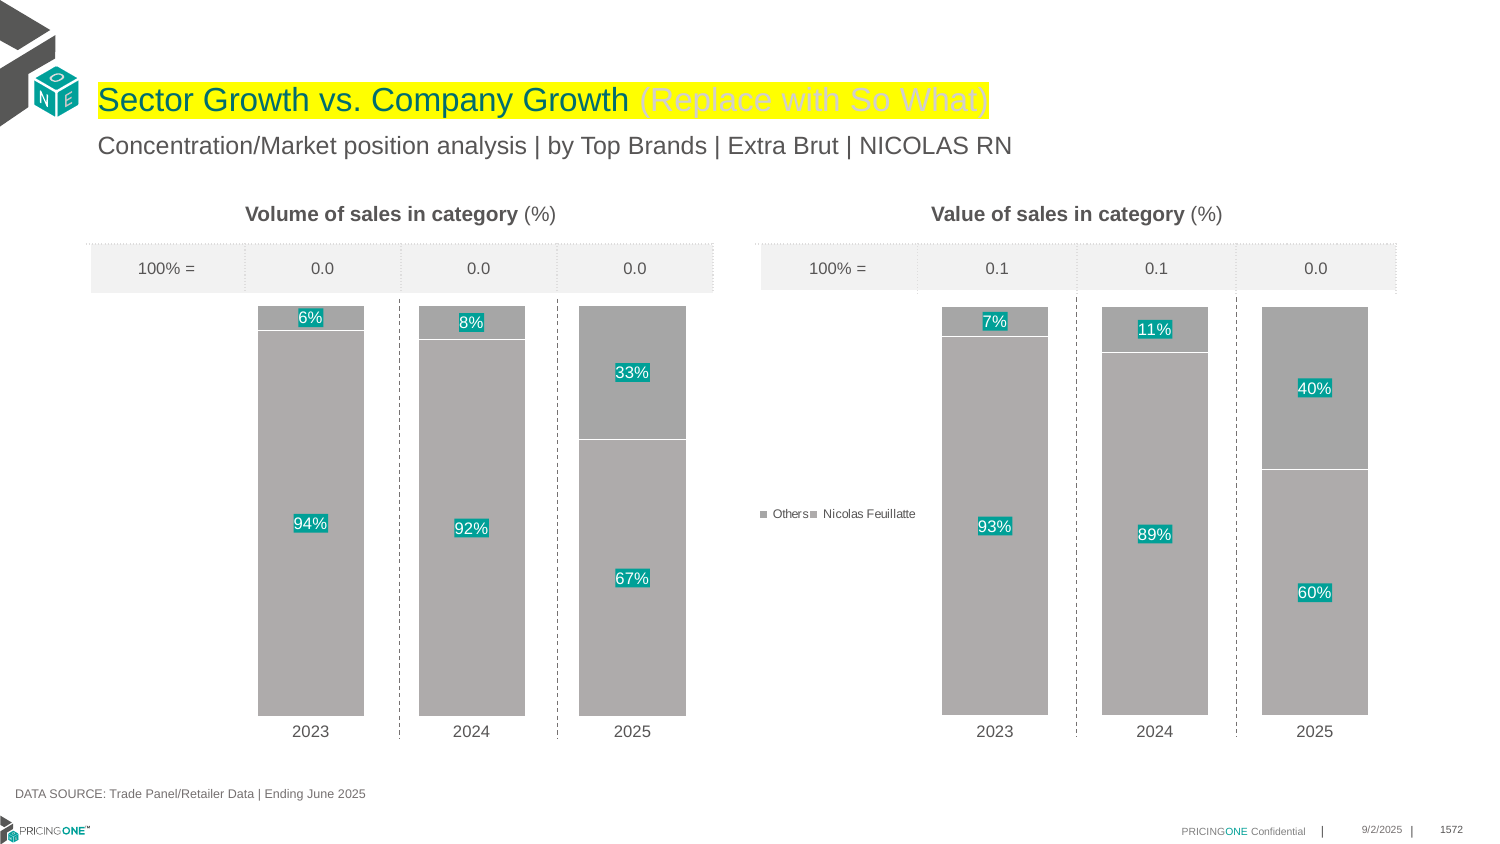

# Sector Growth vs. Company Growth (Replace with So What)
Concentration/Market position analysis | by Top Brands | Extra Brut | NICOLAS RN
| Volume of sales in category (%) |  |  |  |
| --- | --- | --- | --- |
| 100% = | 0.0 | 0.0 | 0.0 |
| Value of sales in category (%) |  |  |  |
| --- | --- | --- | --- |
| 100% = | 0.1 | 0.1 | 0.0 |

### Chart

| Category | Nicolas Feuillatte | Others |
|---|---|---|
| 2023 | 0.9396411092985318 | 0.06035889070146819 |
| 2024 | 0.9167862266857962 | 0.08321377331420374 |
| 2025 | 0.6731571627260083 | 0.32684283727399166 |

### Chart

| Category | Nicolas Feuillatte | Others |
|---|---|---|
| 2023 | 0.9266525225250049 | 0.07334747747499518 |
| 2024 | 0.8874220077025277 | 0.11257799229747228 |
| 2025 | 0.6005747986707781 | 0.3994252013292219 |
DATA SOURCE: Trade Panel/Retailer Data | Ending June 2025

9/2/2025
1572